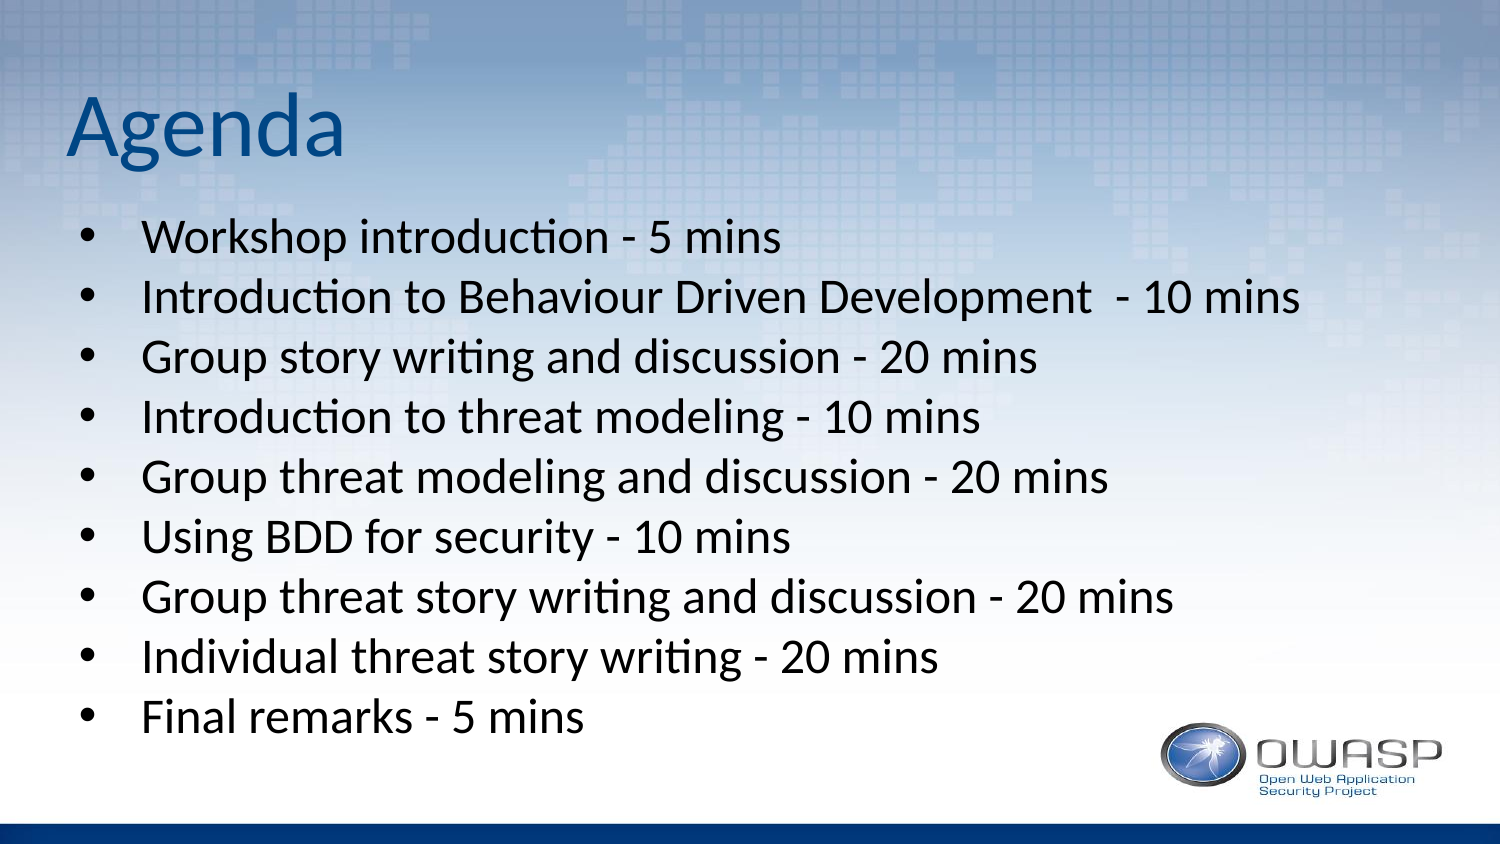

# Agenda
Workshop introduction - 5 mins
Introduction to Behaviour Driven Development  - 10 mins
Group story writing and discussion - 20 mins
Introduction to threat modeling - 10 mins
Group threat modeling and discussion - 20 mins
Using BDD for security - 10 mins
Group threat story writing and discussion - 20 mins
Individual threat story writing - 20 mins
Final remarks - 5 mins